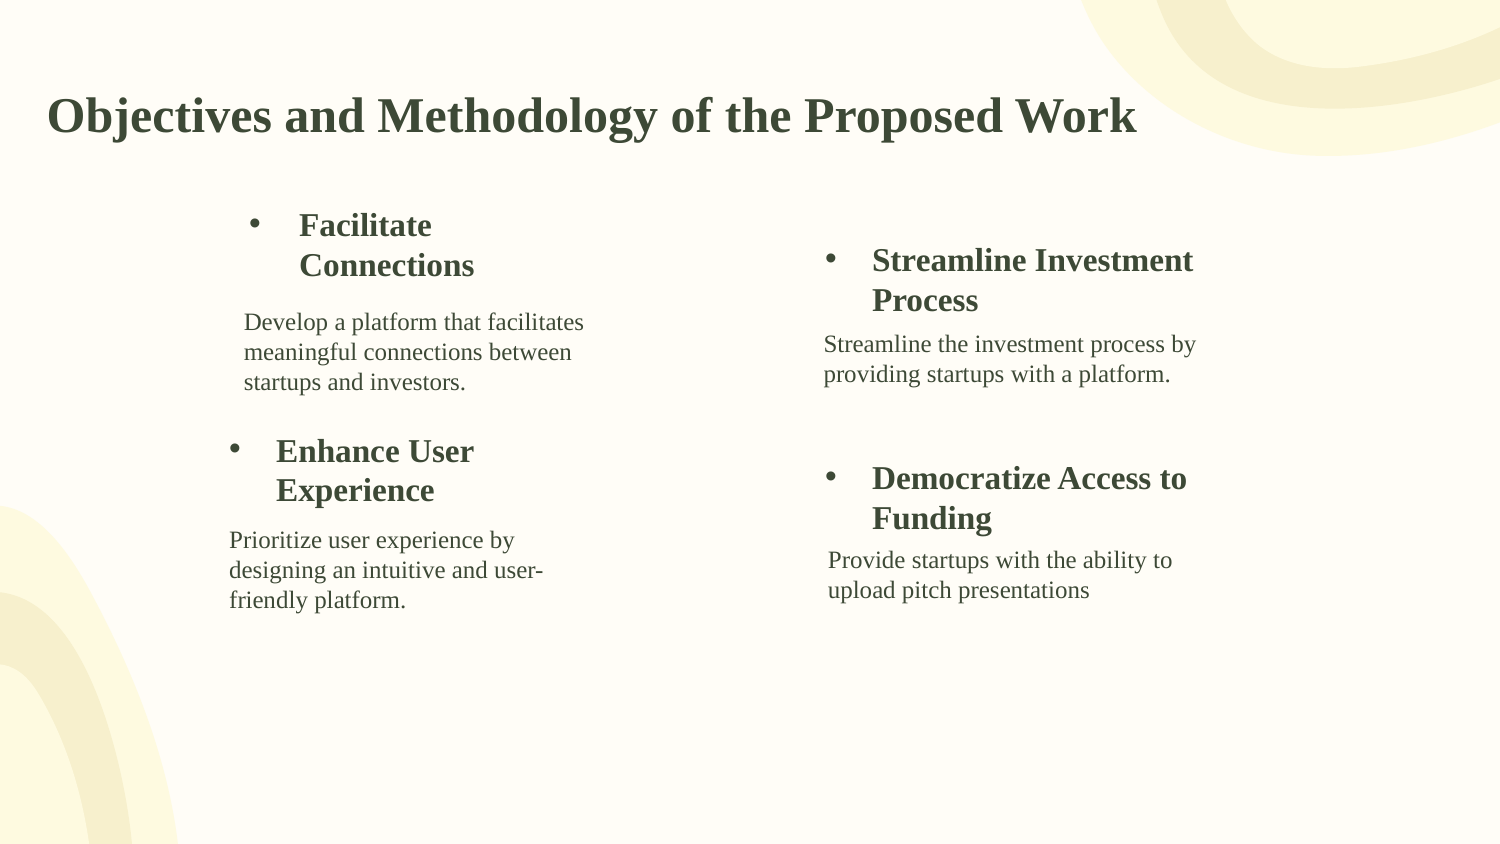

# Objectives and Methodology of the Proposed Work
Facilitate Connections
Streamline Investment Process
Develop a platform that facilitates meaningful connections between startups and investors.

Streamline the investment process by providing startups with a platform.

Enhance User Experience
Democratize Access to Funding
Prioritize user experience by designing an intuitive and user-friendly platform.

Provide startups with the ability to upload pitch presentations